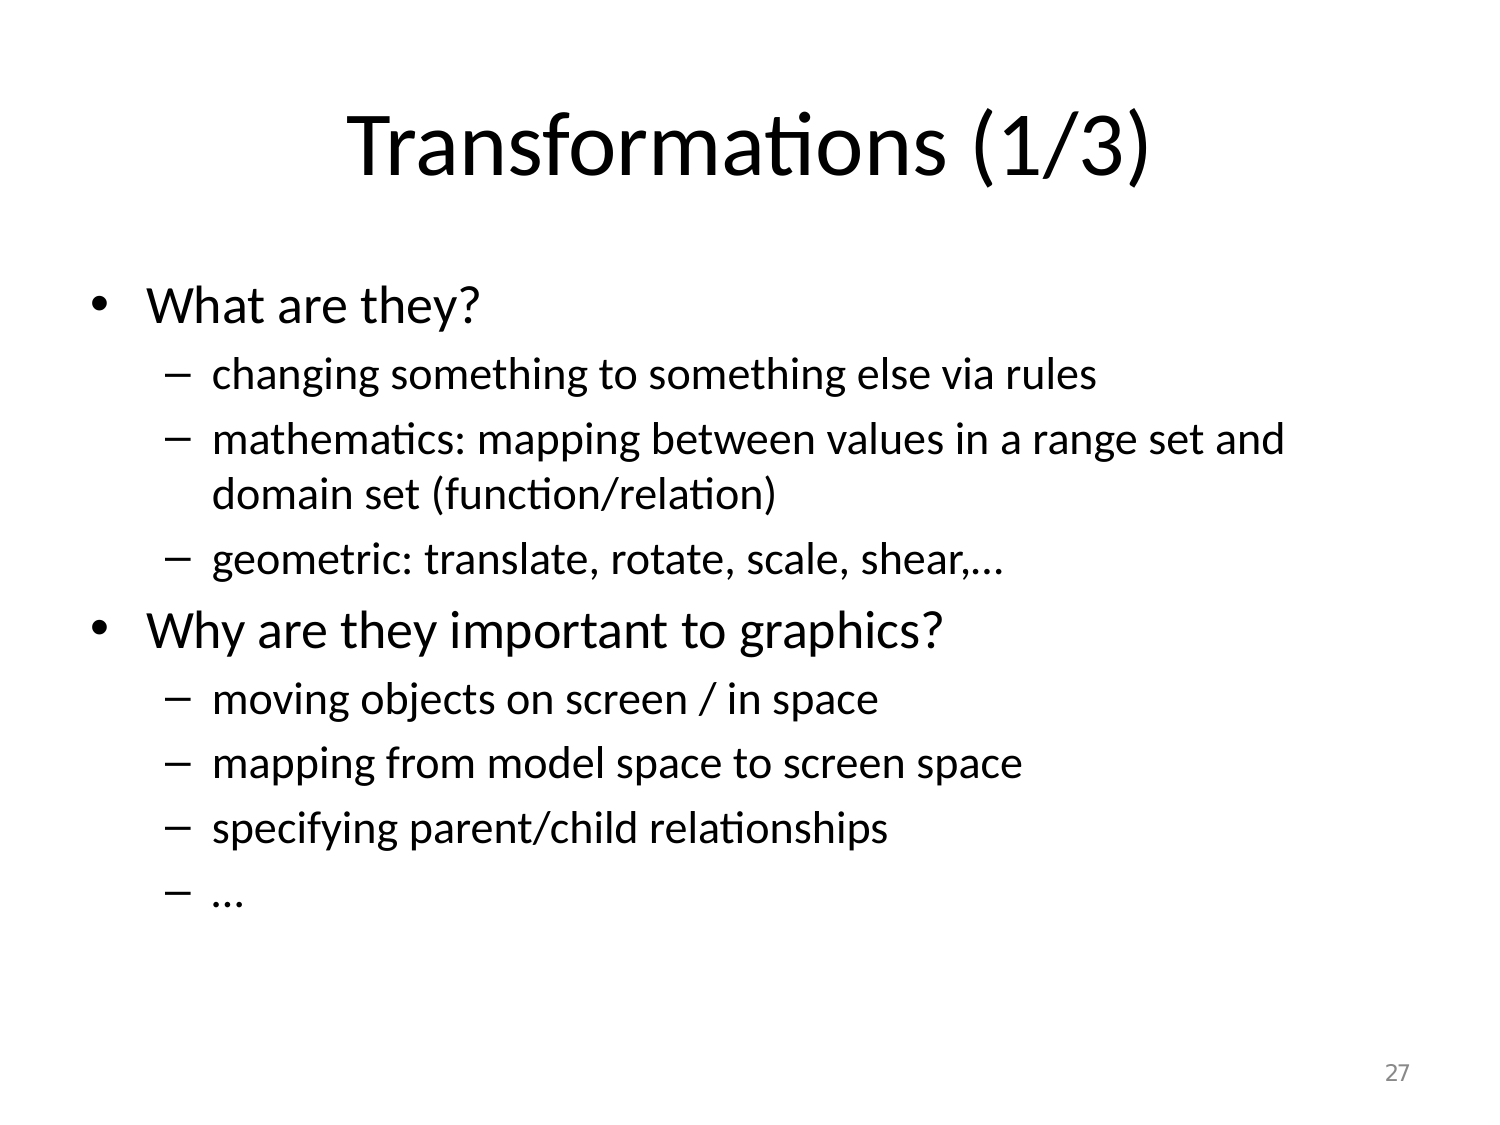

# Transformations (1/3)
What are they?
changing something to something else via rules
mathematics: mapping between values in a range set and domain set (function/relation)
geometric: translate, rotate, scale, shear,…
Why are they important to graphics?
moving objects on screen / in space
mapping from model space to screen space
specifying parent/child relationships
…

27